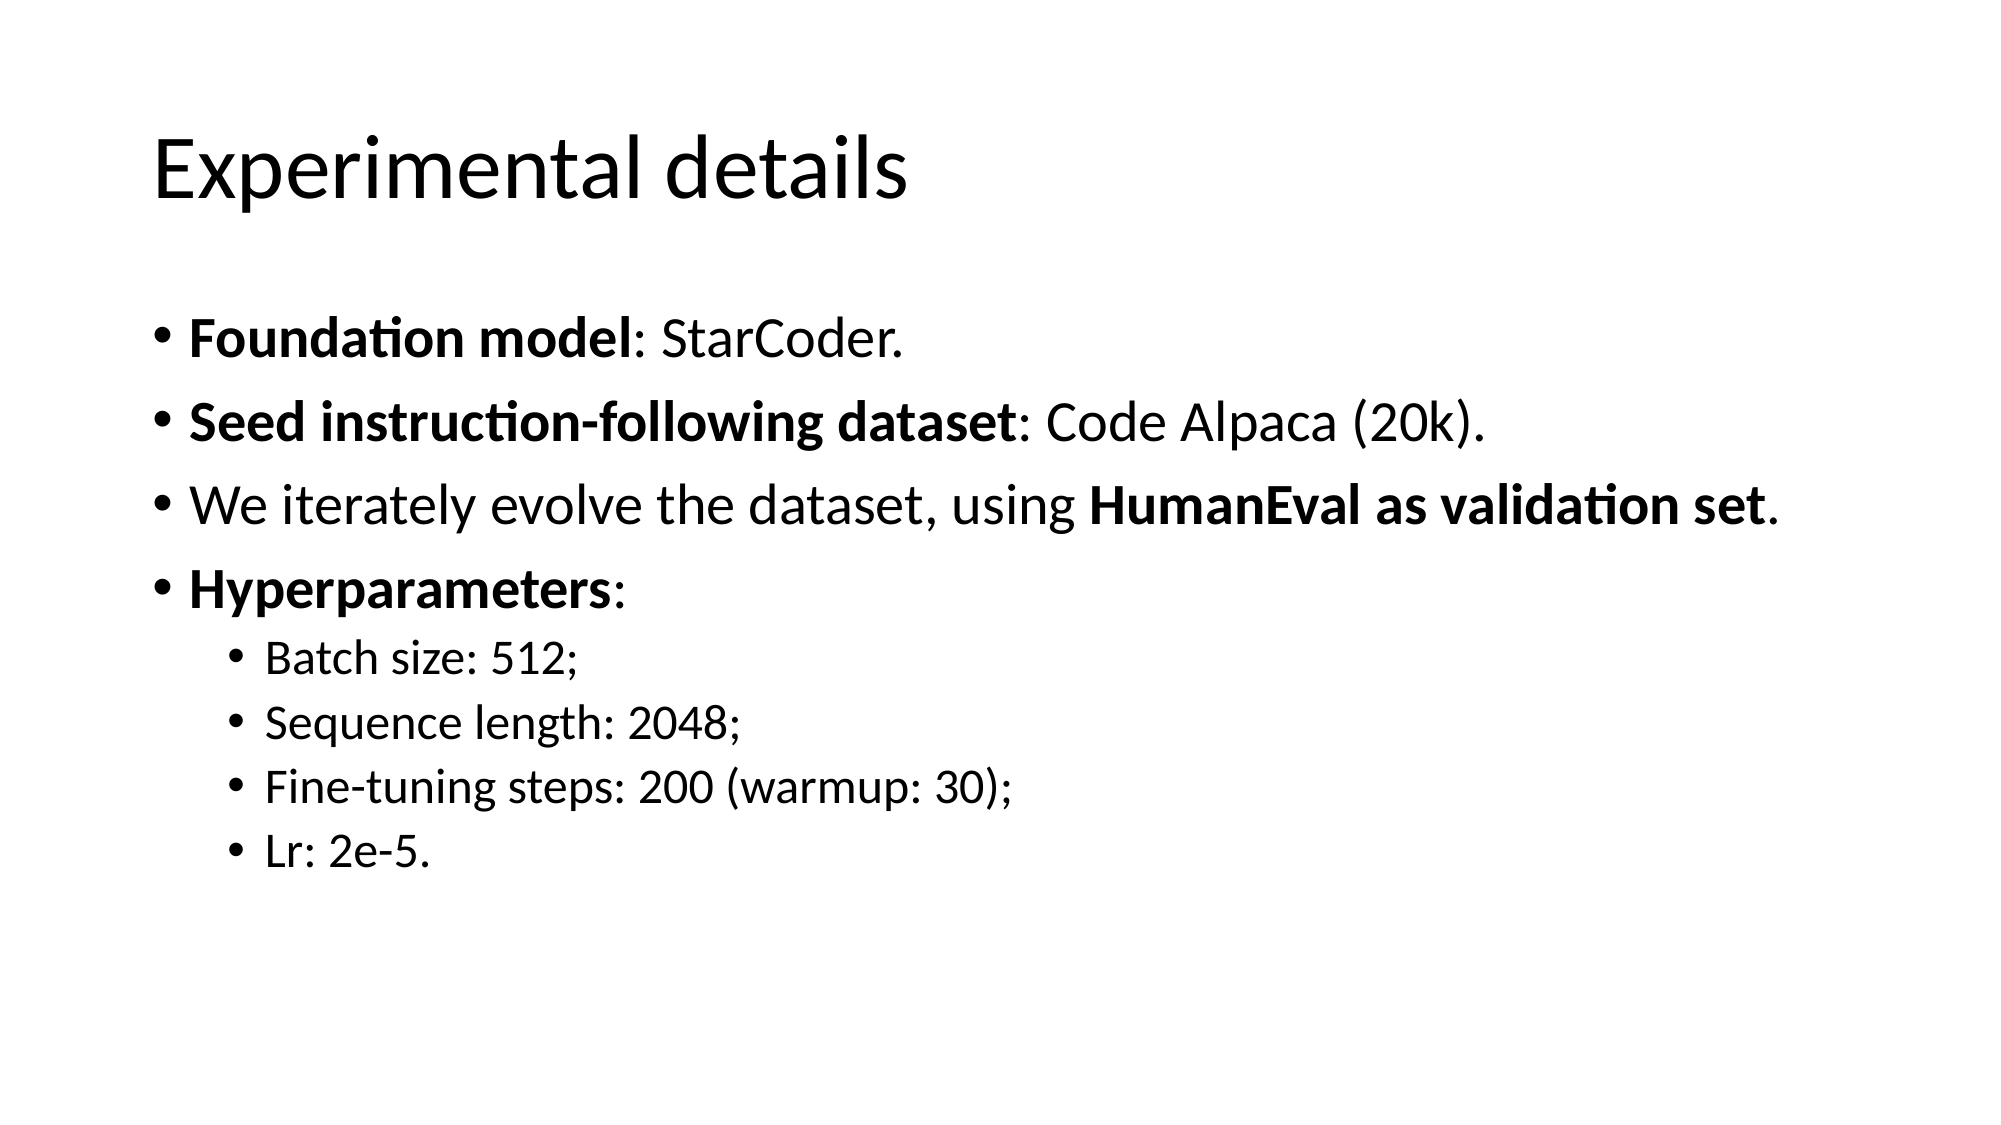

# Experimental details
Foundation model: StarCoder.
Seed instruction-following dataset: Code Alpaca (20k).
We iterately evolve the dataset, using HumanEval as validation set.
Hyperparameters:
Batch size: 512;
Sequence length: 2048;
Fine-tuning steps: 200 (warmup: 30);
Lr: 2e-5.